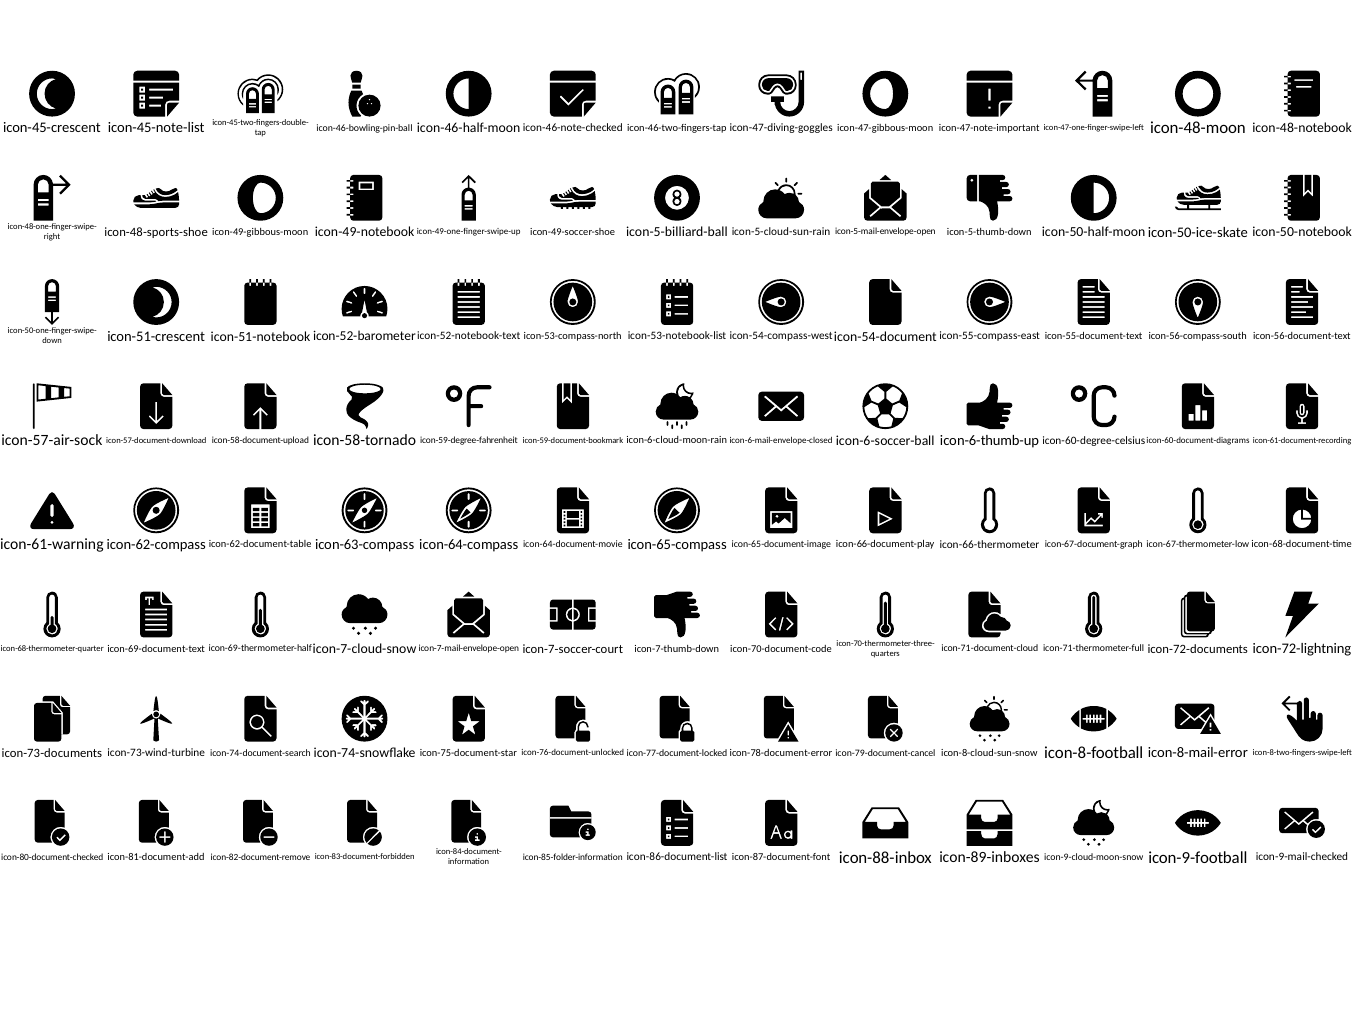

icon-45-crescent
icon-45-note-list
icon-45-two-fingers-double-tap
icon-46-bowling-pin-ball
icon-46-half-moon
icon-46-note-checked
icon-46-two-fingers-tap
icon-47-diving-goggles
icon-47-gibbous-moon
icon-47-note-important
icon-47-one-finger-swipe-left
icon-48-moon
icon-48-notebook

icon-48-one-finger-swipe-right
icon-48-sports-shoe
icon-49-gibbous-moon
icon-49-notebook
icon-49-one-finger-swipe-up
icon-49-soccer-shoe
icon-5-billiard-ball
icon-5-cloud-sun-rain
icon-5-mail-envelope-open
icon-5-thumb-down
icon-50-half-moon
icon-50-ice-skate
icon-50-notebook

icon-50-one-finger-swipe-down
icon-51-crescent
icon-51-notebook
icon-52-barometer
icon-52-notebook-text
icon-53-compass-north
icon-53-notebook-list
icon-54-compass-west
icon-54-document
icon-55-compass-east
icon-55-document-text
icon-56-compass-south
icon-56-document-text

icon-57-air-sock
icon-57-document-download
icon-58-document-upload
icon-58-tornado
icon-59-degree-fahrenheit
icon-59-document-bookmark
icon-6-cloud-moon-rain
icon-6-mail-envelope-closed
icon-6-soccer-ball
icon-6-thumb-up
icon-60-degree-celsius
icon-60-document-diagrams
icon-61-document-recording

icon-61-warning
icon-62-compass
icon-62-document-table
icon-63-compass
icon-64-compass
icon-64-document-movie
icon-65-compass
icon-65-document-image
icon-66-document-play
icon-66-thermometer
icon-67-document-graph
icon-67-thermometer-low
icon-68-document-time

icon-68-thermometer-quarter
icon-69-document-text
icon-69-thermometer-half
icon-7-cloud-snow
icon-7-mail-envelope-open
icon-7-soccer-court
icon-7-thumb-down
icon-70-document-code
icon-70-thermometer-three-quarters
icon-71-document-cloud
icon-71-thermometer-full
icon-72-documents
icon-72-lightning

icon-73-documents
icon-73-wind-turbine
icon-74-document-search
icon-74-snowflake
icon-75-document-star
icon-76-document-unlocked
icon-77-document-locked
icon-78-document-error
icon-79-document-cancel
icon-8-cloud-sun-snow
icon-8-football
icon-8-mail-error
icon-8-two-fingers-swipe-left

icon-80-document-checked
icon-81-document-add
icon-82-document-remove
icon-83-document-forbidden
icon-84-document-information
icon-85-folder-information
icon-86-document-list
icon-87-document-font
icon-88-inbox
icon-89-inboxes
icon-9-cloud-moon-snow
icon-9-football
icon-9-mail-checked